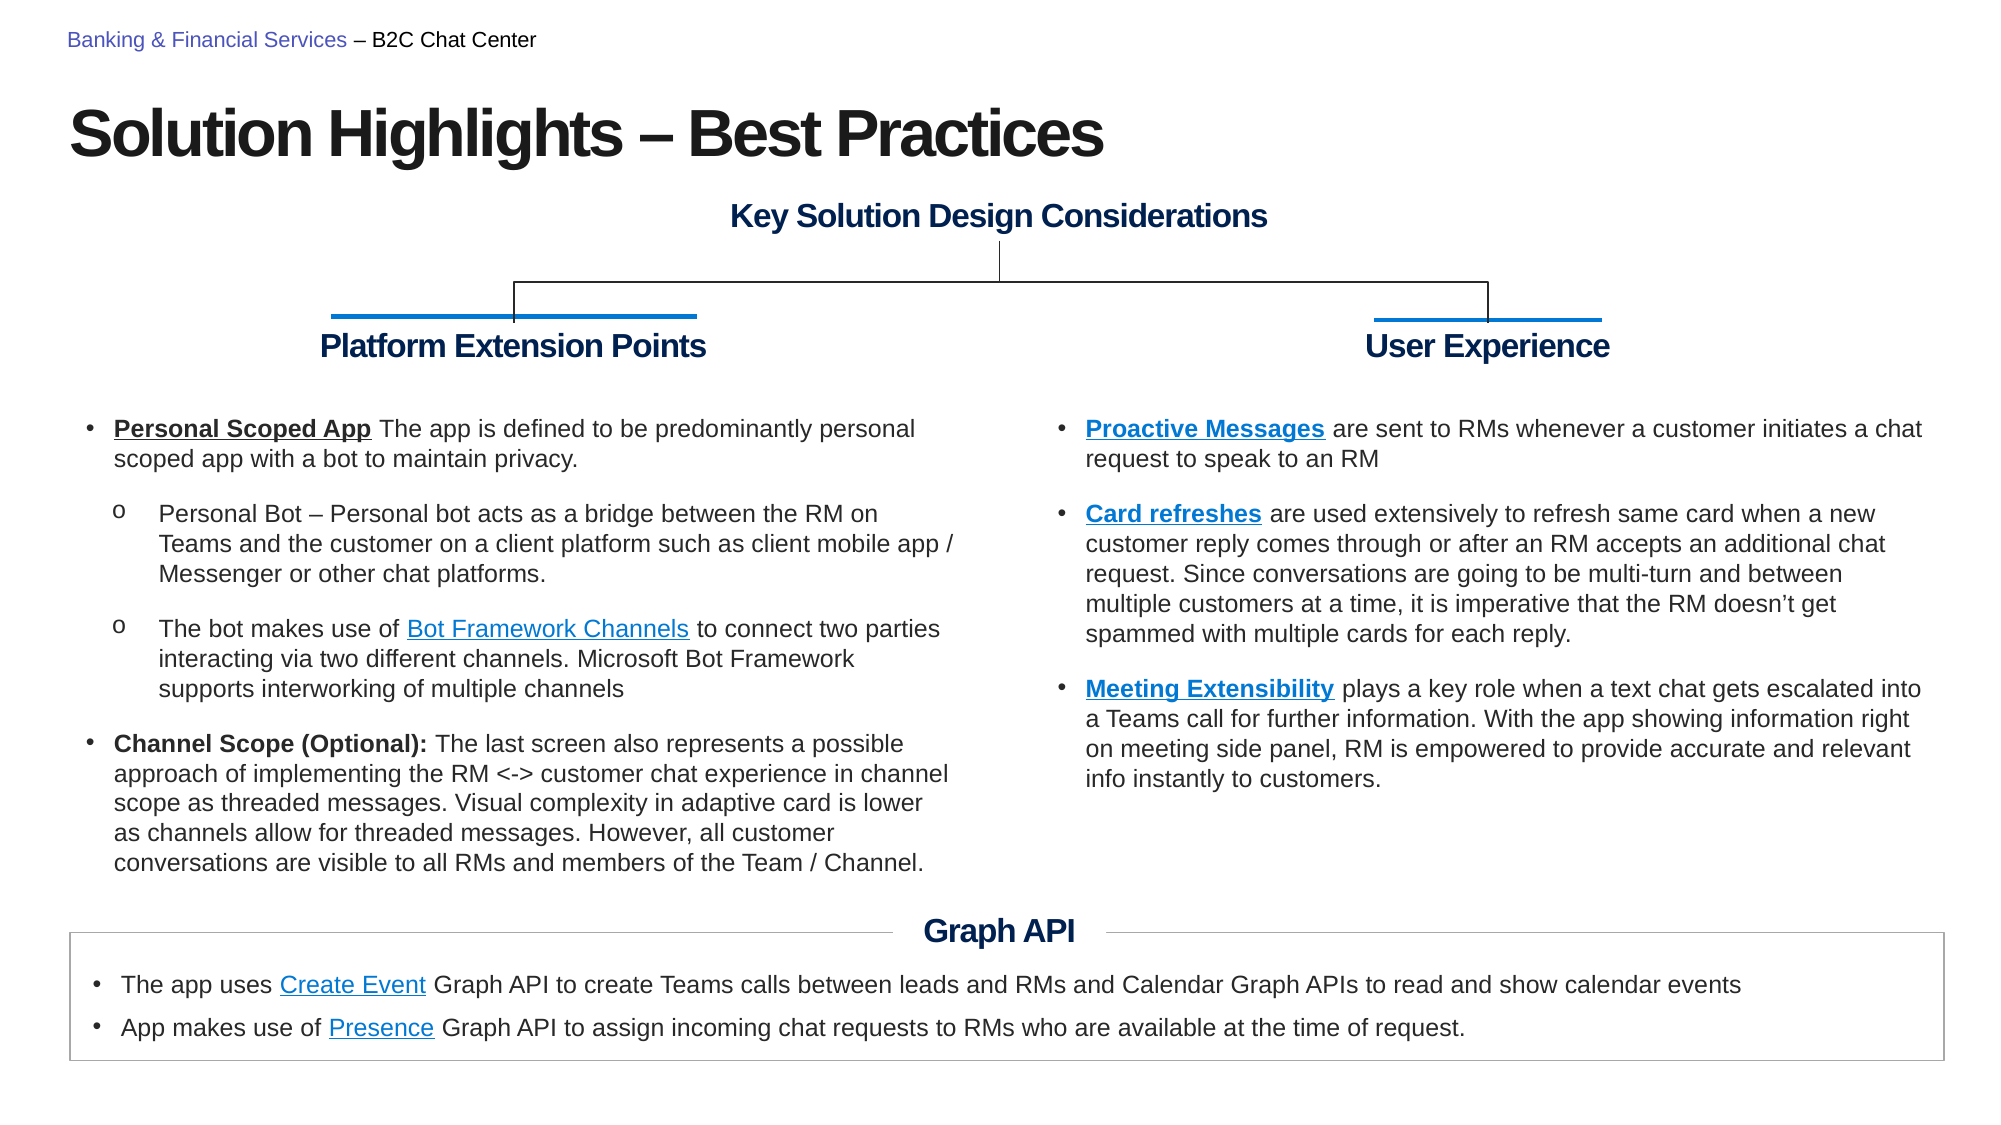

Banking & Financial Services – B2C Chat Center
# Solution Highlights – Best Practices
Key Solution Design Considerations
Platform Extension Points
User Experience
Personal Scoped App The app is defined to be predominantly personal scoped app with a bot to maintain privacy.
Personal Bot – Personal bot acts as a bridge between the RM on Teams and the customer on a client platform such as client mobile app / Messenger or other chat platforms.
The bot makes use of Bot Framework Channels to connect two parties interacting via two different channels. Microsoft Bot Framework supports interworking of multiple channels
Channel Scope (Optional): The last screen also represents a possible approach of implementing the RM <-> customer chat experience in channel scope as threaded messages. Visual complexity in adaptive card is lower as channels allow for threaded messages. However, all customer conversations are visible to all RMs and members of the Team / Channel.
Proactive Messages are sent to RMs whenever a customer initiates a chat request to speak to an RM
Card refreshes are used extensively to refresh same card when a new customer reply comes through or after an RM accepts an additional chat request. Since conversations are going to be multi-turn and between multiple customers at a time, it is imperative that the RM doesn’t get spammed with multiple cards for each reply.
Meeting Extensibility plays a key role when a text chat gets escalated into a Teams call for further information. With the app showing information right on meeting side panel, RM is empowered to provide accurate and relevant info instantly to customers.
Graph API

The app uses Create Event Graph API to create Teams calls between leads and RMs and Calendar Graph APIs to read and show calendar events
App makes use of Presence Graph API to assign incoming chat requests to RMs who are available at the time of request.